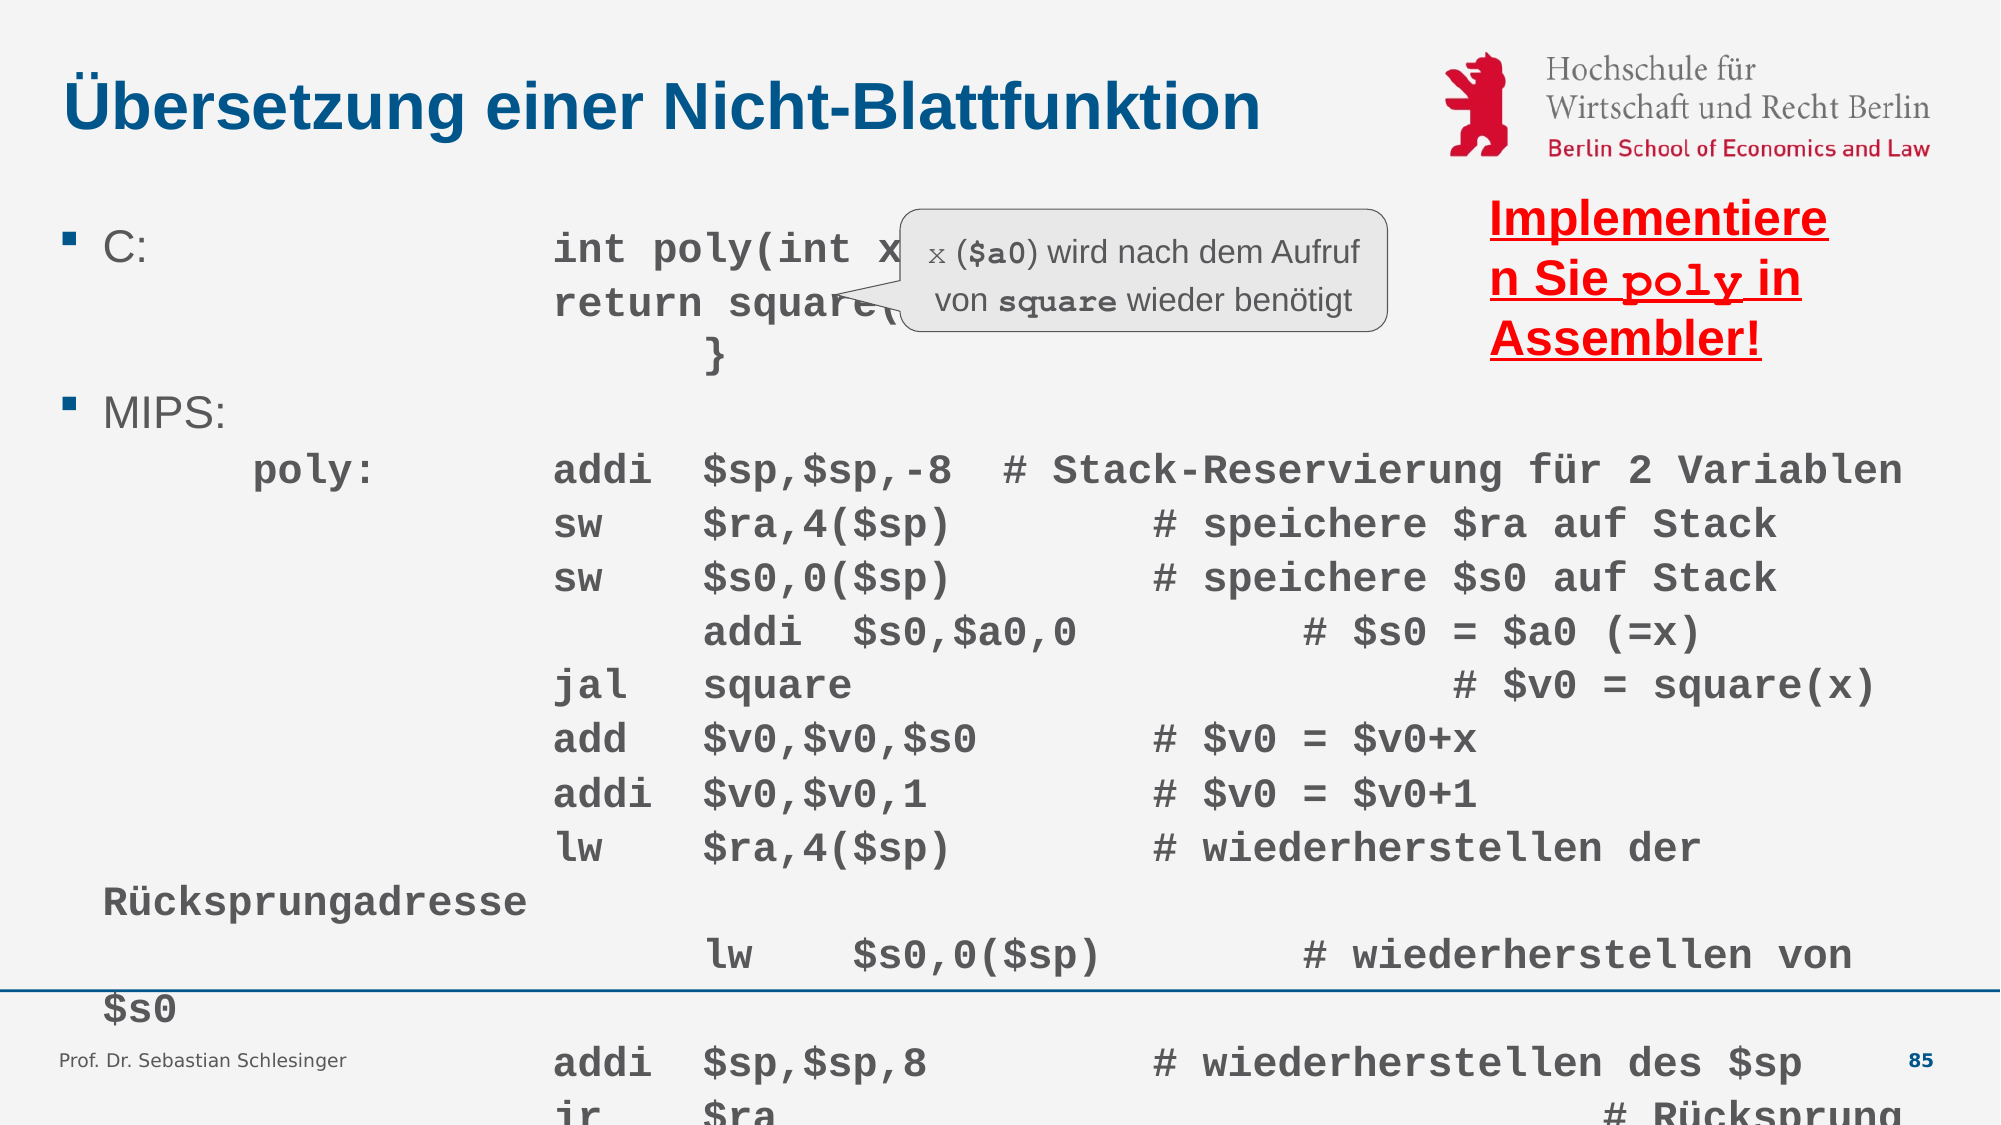

# Übersetzung einer Nicht-Blattfunktion
Implementieren Sie poly in Assembler!
x ($a0) wird nach dem Aufruf von square wieder benötigt
C:			int poly(int x){
	   			return square(x)+x+1;
					}
MIPS:
		poly: 	addi	$sp,$sp,-8	# Stack-Reservierung für 2 Variablen
  	  		sw	$ra,4($sp)		# speichere $ra auf Stack
	  	  		sw	$s0,0($sp)		# speichere $s0 auf Stack
		  			addi	$s0,$a0,0		# $s0 = $a0 (=x)
	  	  		jal	square				# $v0 = square(x)
	  	  		add	$v0,$v0,$s0		# $v0 = $v0+x
	  	  		addi	$v0,$v0,1		# $v0 = $v0+1
	 	  		lw	$ra,4($sp)		# wiederherstellen der Rücksprungadresse
		  			lw	$s0,0($sp)		# wiederherstellen von $s0
	 	  		addi	$sp,$sp,8		# wiederherstellen des $sp
	  	  		jr	$ra						# Rücksprung
Prof. Dr. Sebastian Schlesinger
85